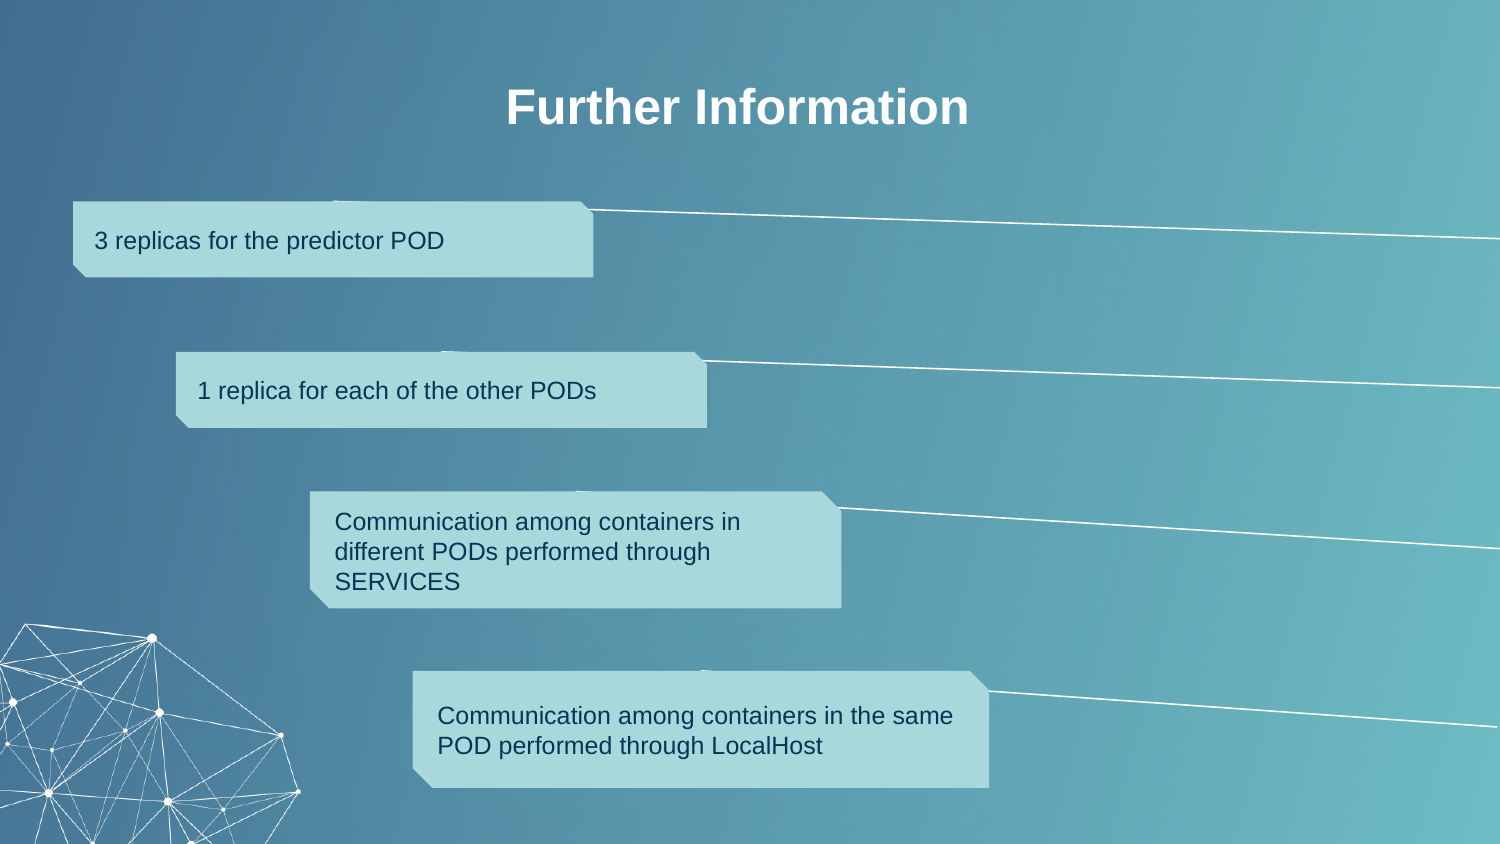

# Further Information
3 replicas for the predictor POD
1 replica for each of the other PODs
Communication among containers in different PODs performed through SERVICES
Communication among containers in the same POD performed through LocalHost